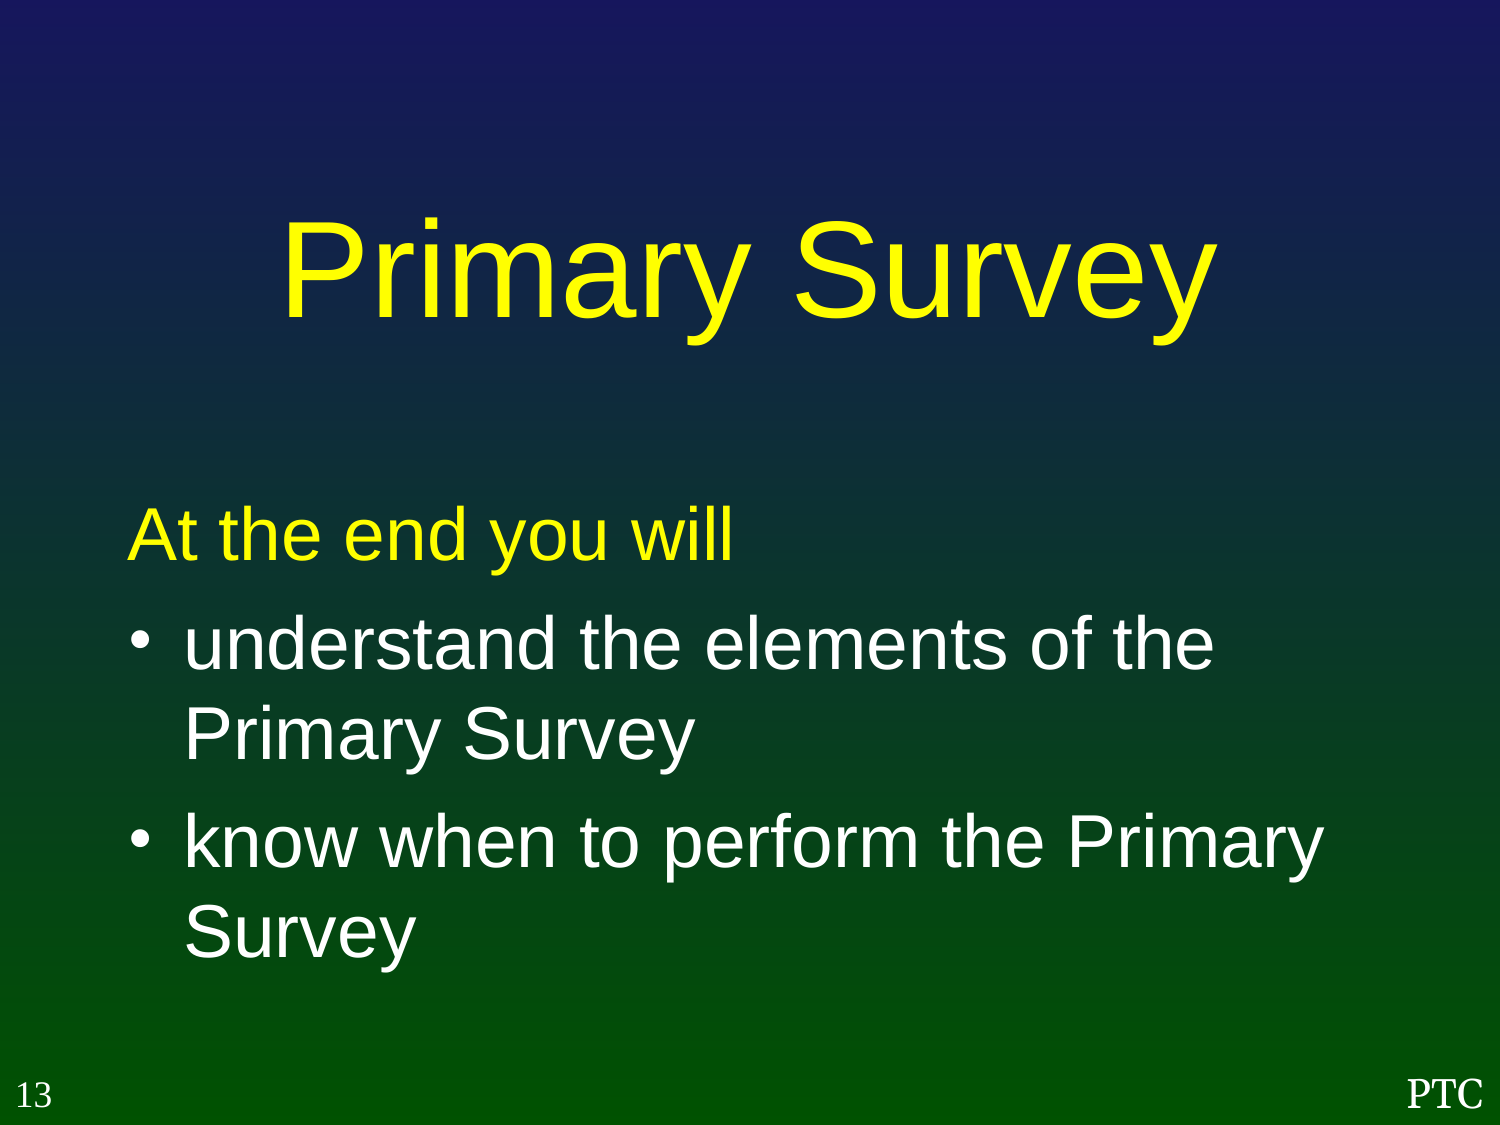

Primary Survey
At the end you will
understand the elements of the Primary Survey
know when to perform the Primary Survey
13